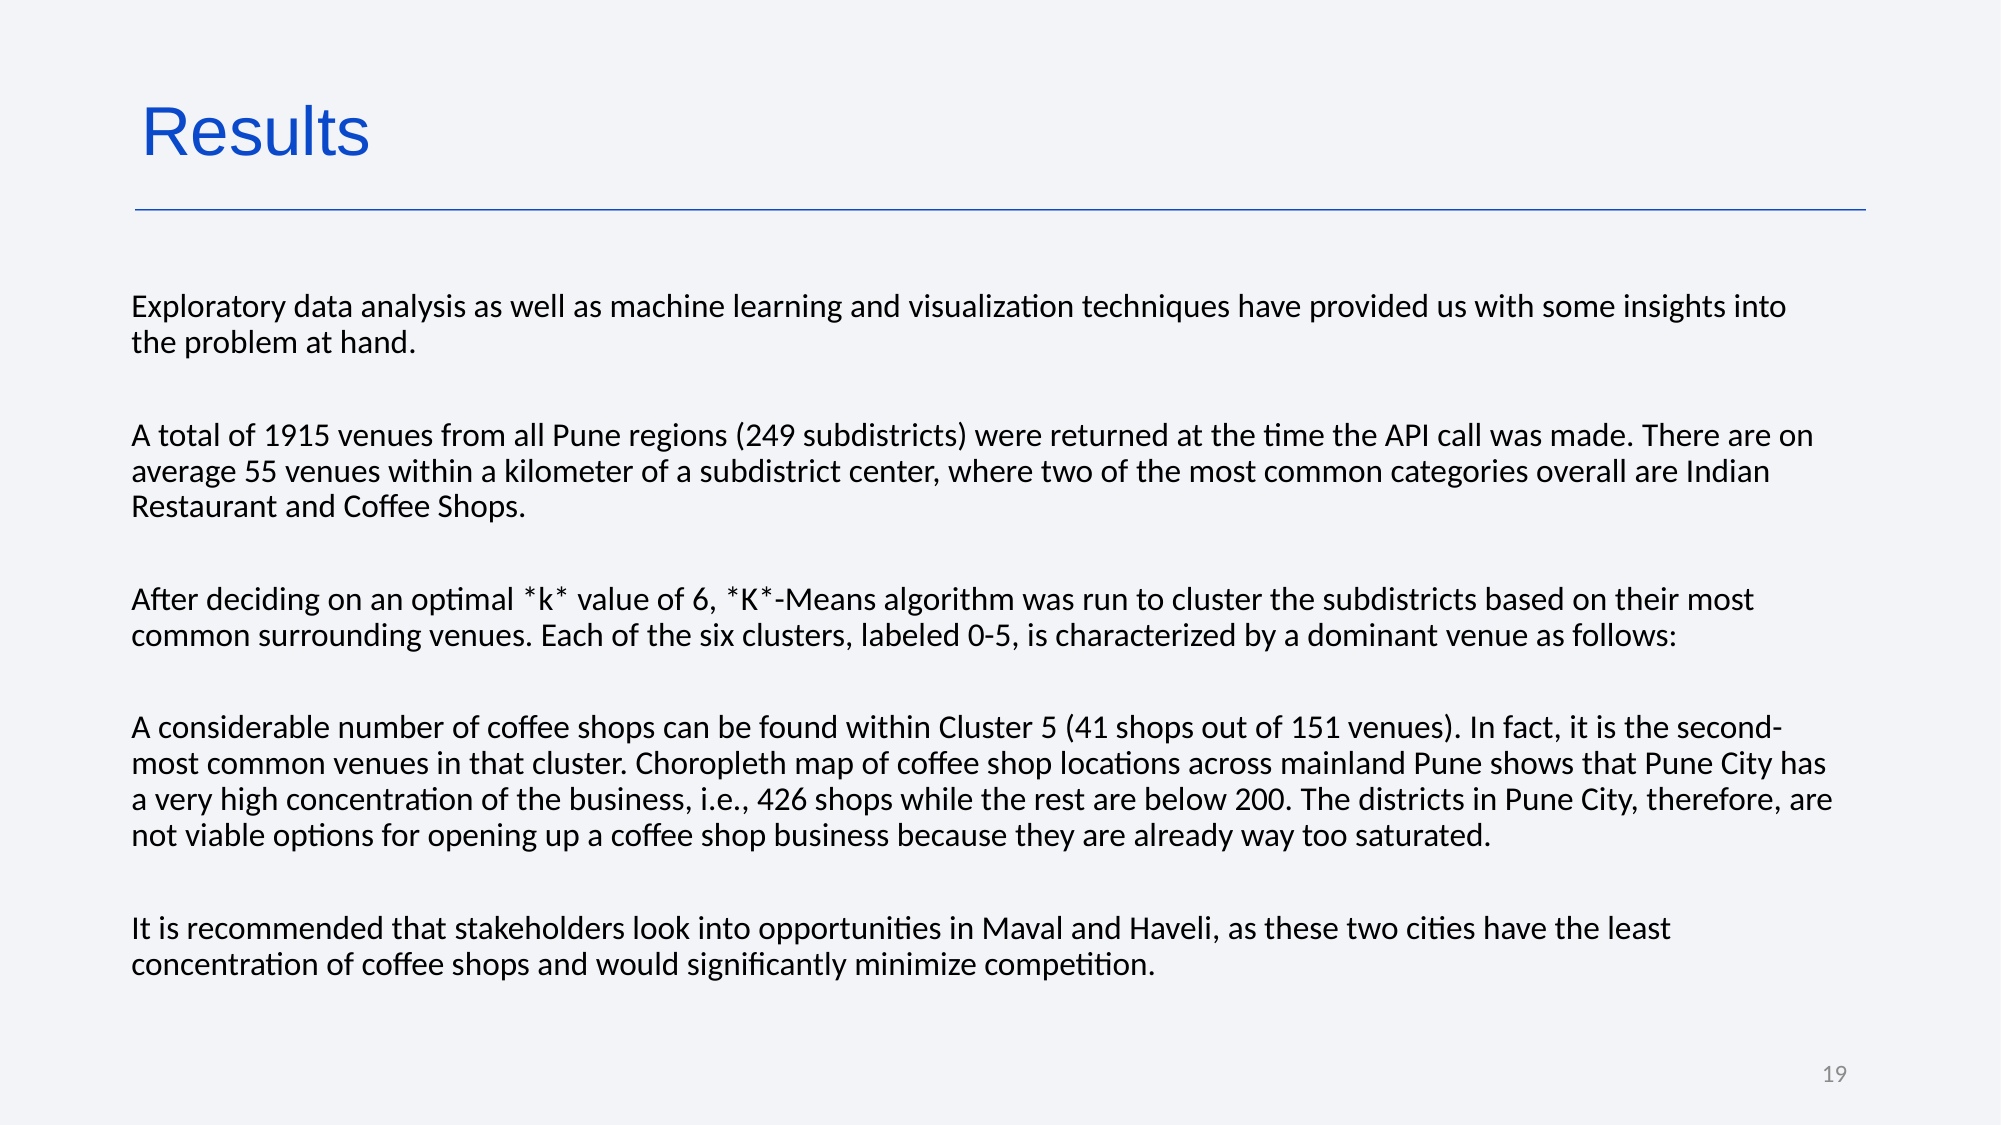

Results
Exploratory data analysis as well as machine learning and visualization techniques have provided us with some insights into the problem at hand.

A total of 1915 venues from all Pune regions (249 subdistricts) were returned at the time the API call was made. There are on average 55 venues within a kilometer of a subdistrict center, where two of the most common categories overall are Indian Restaurant and Coffee Shops.

After deciding on an optimal *k* value of 6, *K*-Means algorithm was run to cluster the subdistricts based on their most common surrounding venues. Each of the six clusters, labeled 0-5, is characterized by a dominant venue as follows:

A considerable number of coffee shops can be found within Cluster 5 (41 shops out of 151 venues). In fact, it is the second-most common venues in that cluster. Choropleth map of coffee shop locations across mainland Pune shows that Pune City has a very high concentration of the business, i.e., 426 shops while the rest are below 200. The districts in Pune City, therefore, are not viable options for opening up a coffee shop business because they are already way too saturated.

It is recommended that stakeholders look into opportunities in Maval and Haveli, as these two cities have the least concentration of coffee shops and would significantly minimize competition.

19